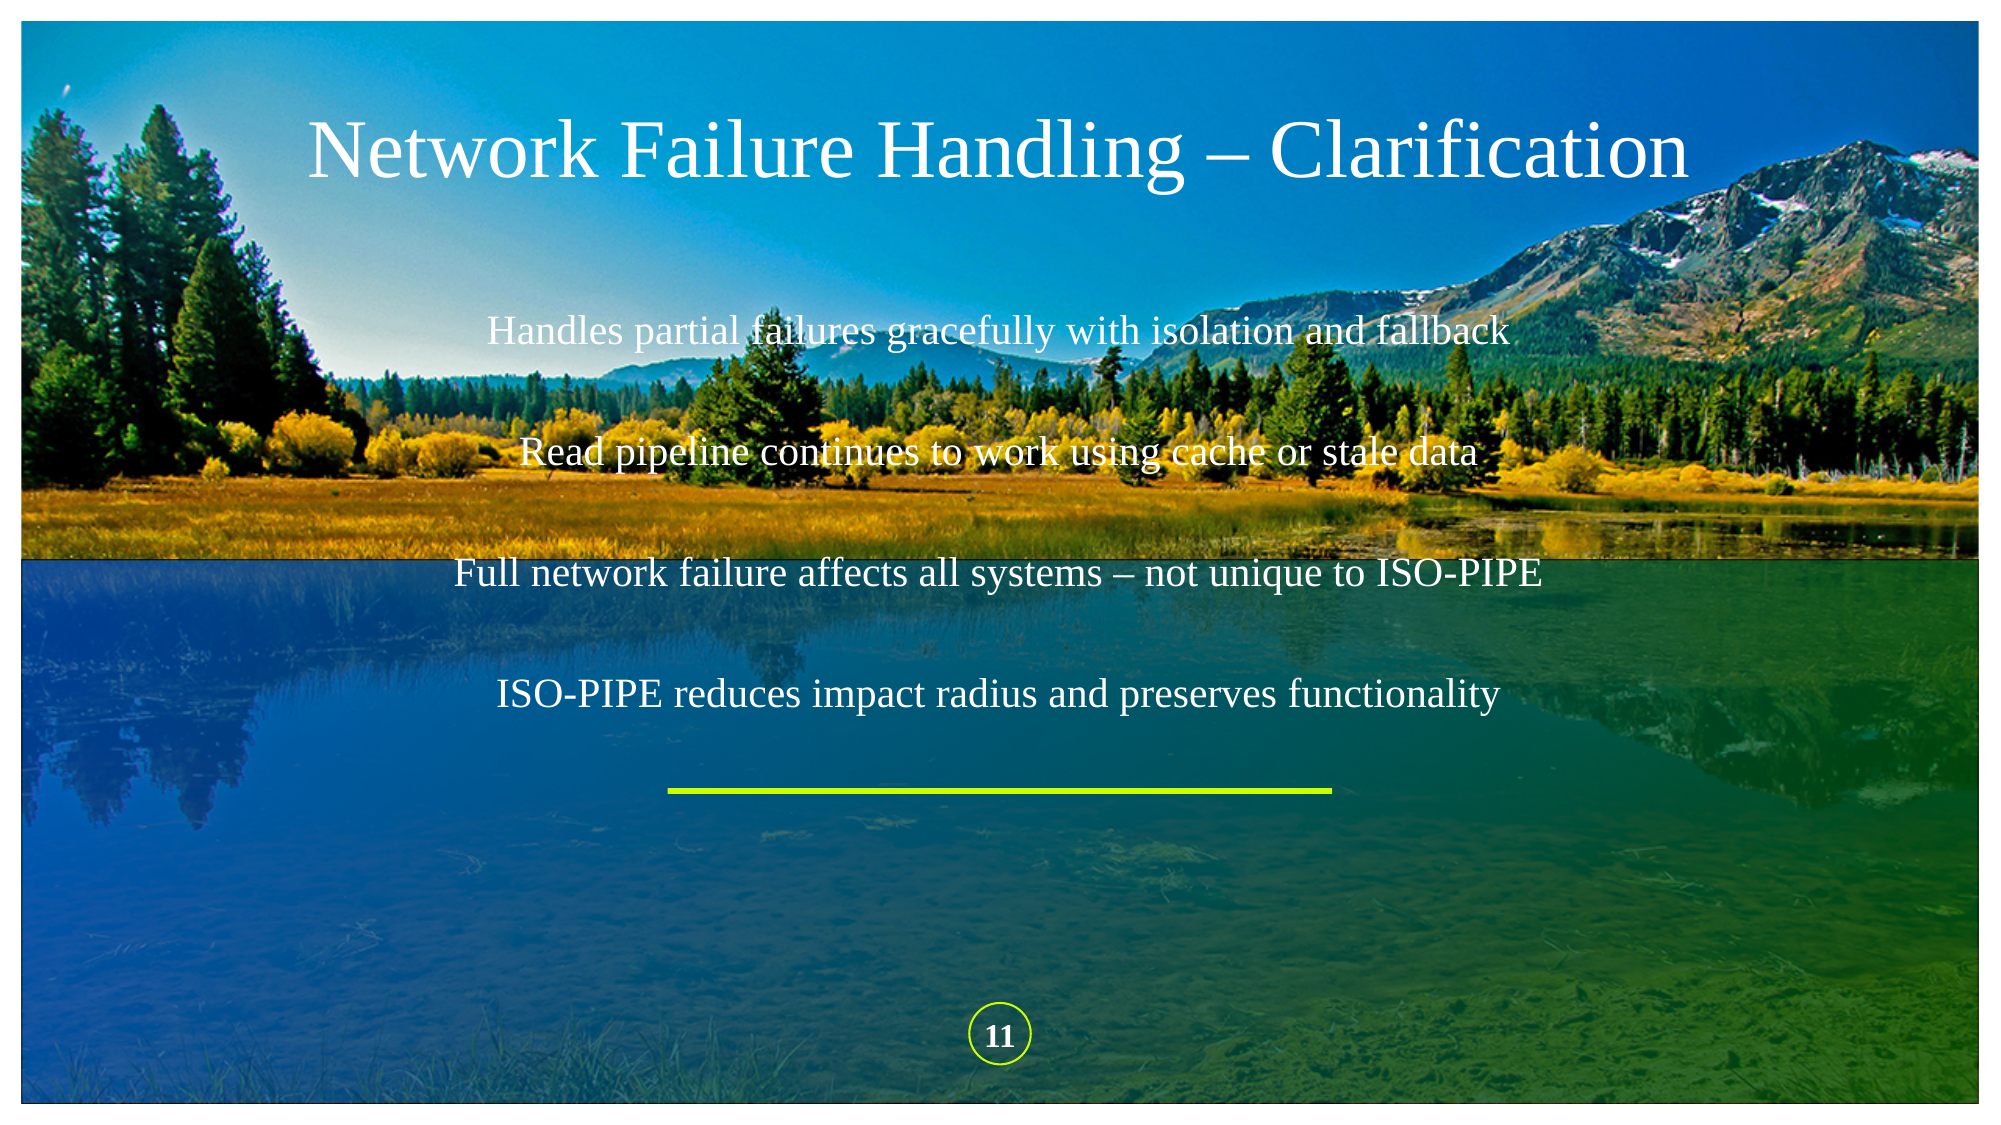

# Network Failure Handling – Clarification
Handles partial failures gracefully with isolation and fallback
Read pipeline continues to work using cache or stale data
Full network failure affects all systems – not unique to ISO-PIPE
ISO-PIPE reduces impact radius and preserves functionality
11